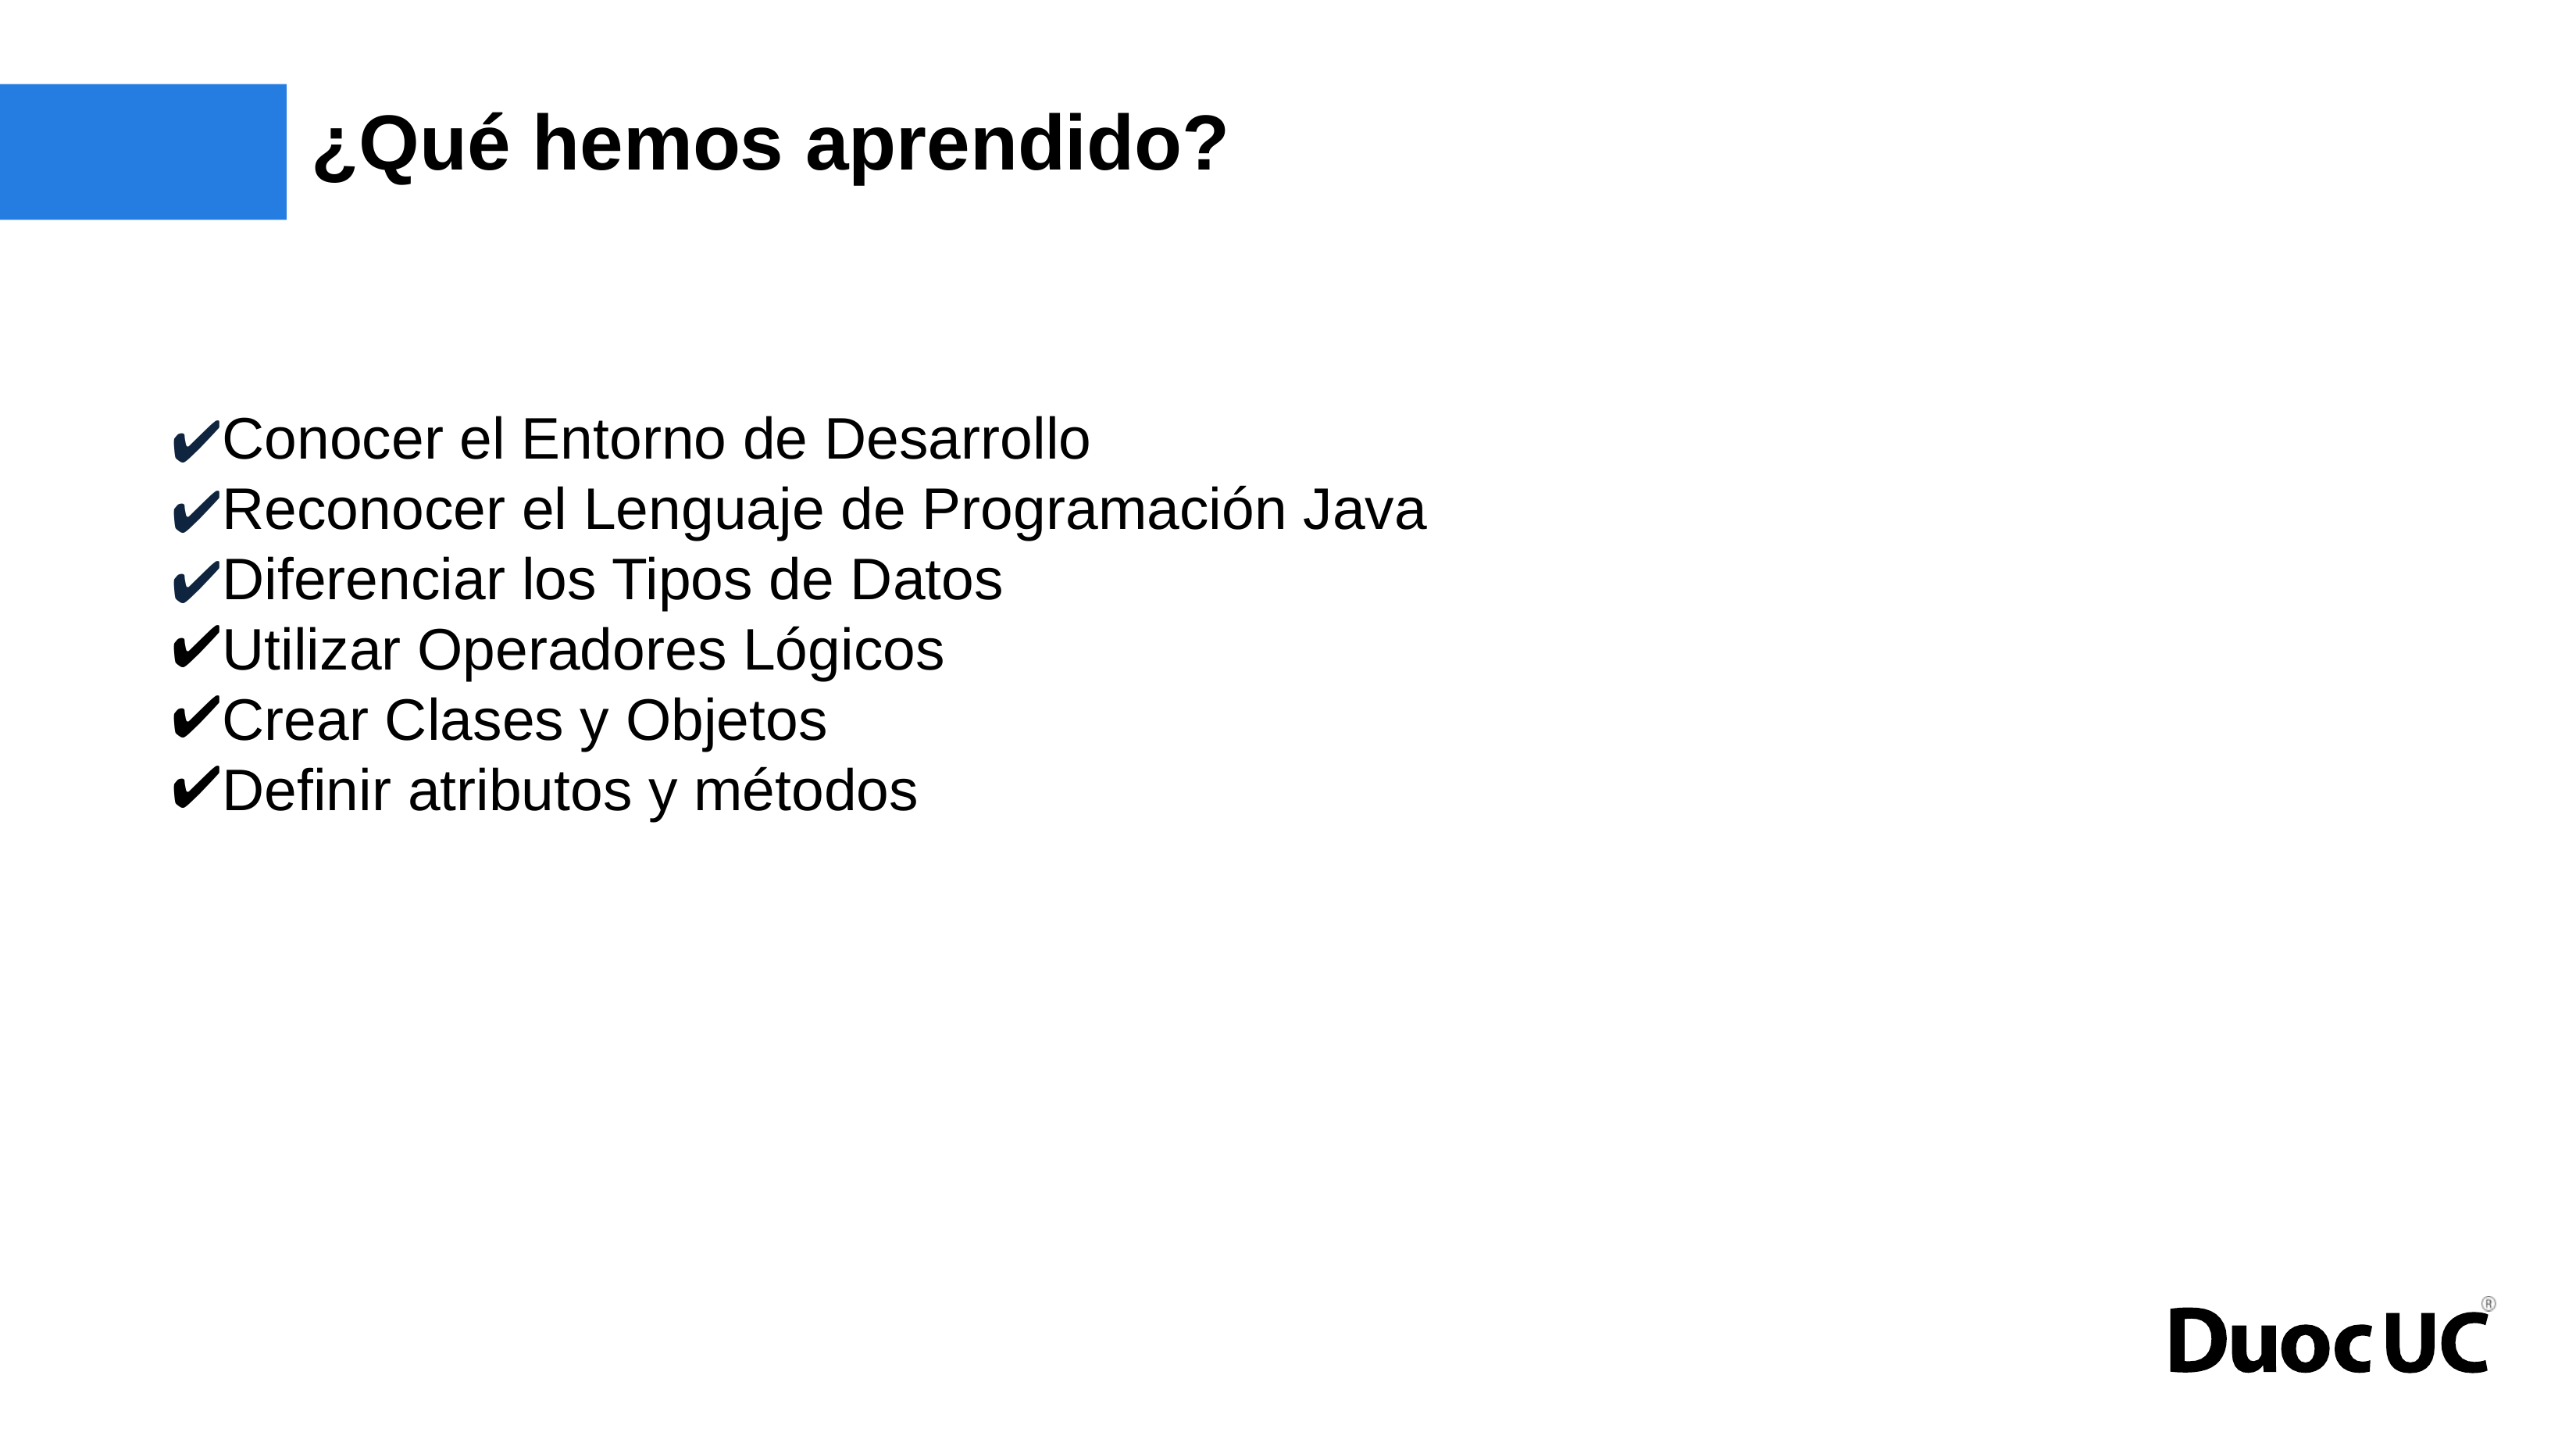

# ¿Qué hemos aprendido?

Conocer el Entorno de Desarrollo
Reconocer el Lenguaje de Programación Java
Diferenciar los Tipos de Datos
Utilizar Operadores Lógicos
Crear Clases y Objetos
Definir atributos y métodos